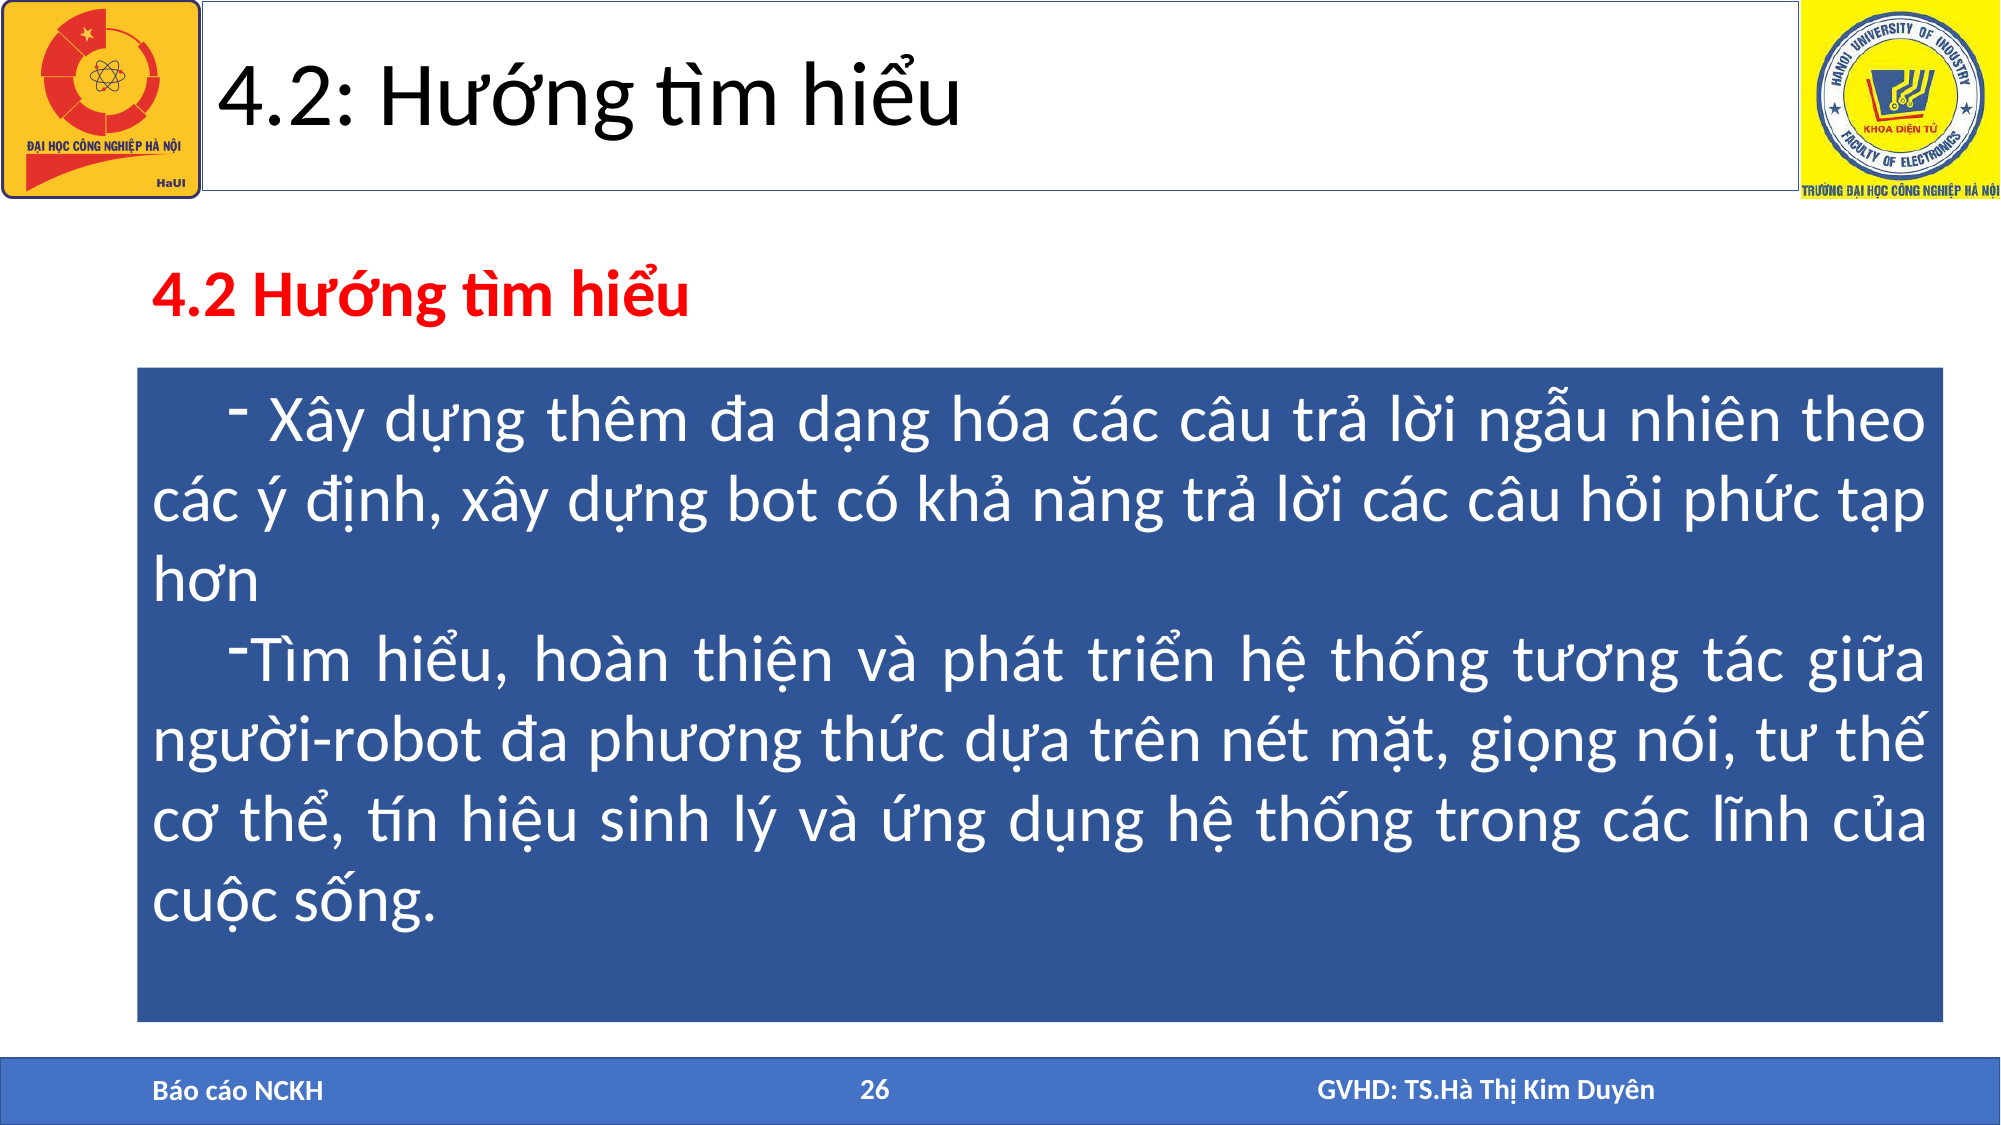

# 4.2: Hướng tìm hiểu
4.2 Hướng tìm hiểu
 Xây dựng thêm đa dạng hóa các câu trả lời ngẫu nhiên theo các ý định, xây dựng bot có khả năng trả lời các câu hỏi phức tạp hơn
Tìm hiểu, hoàn thiện và phát triển hệ thống tương tác giữa người-robot đa phương thức dựa trên nét mặt, giọng nói, tư thế cơ thể, tín hiệu sinh lý và ứng dụng hệ thống trong các lĩnh của cuộc sống.

Báo cáo NCKH
26
GVHD: TS.Hà Thị Kim Duyên